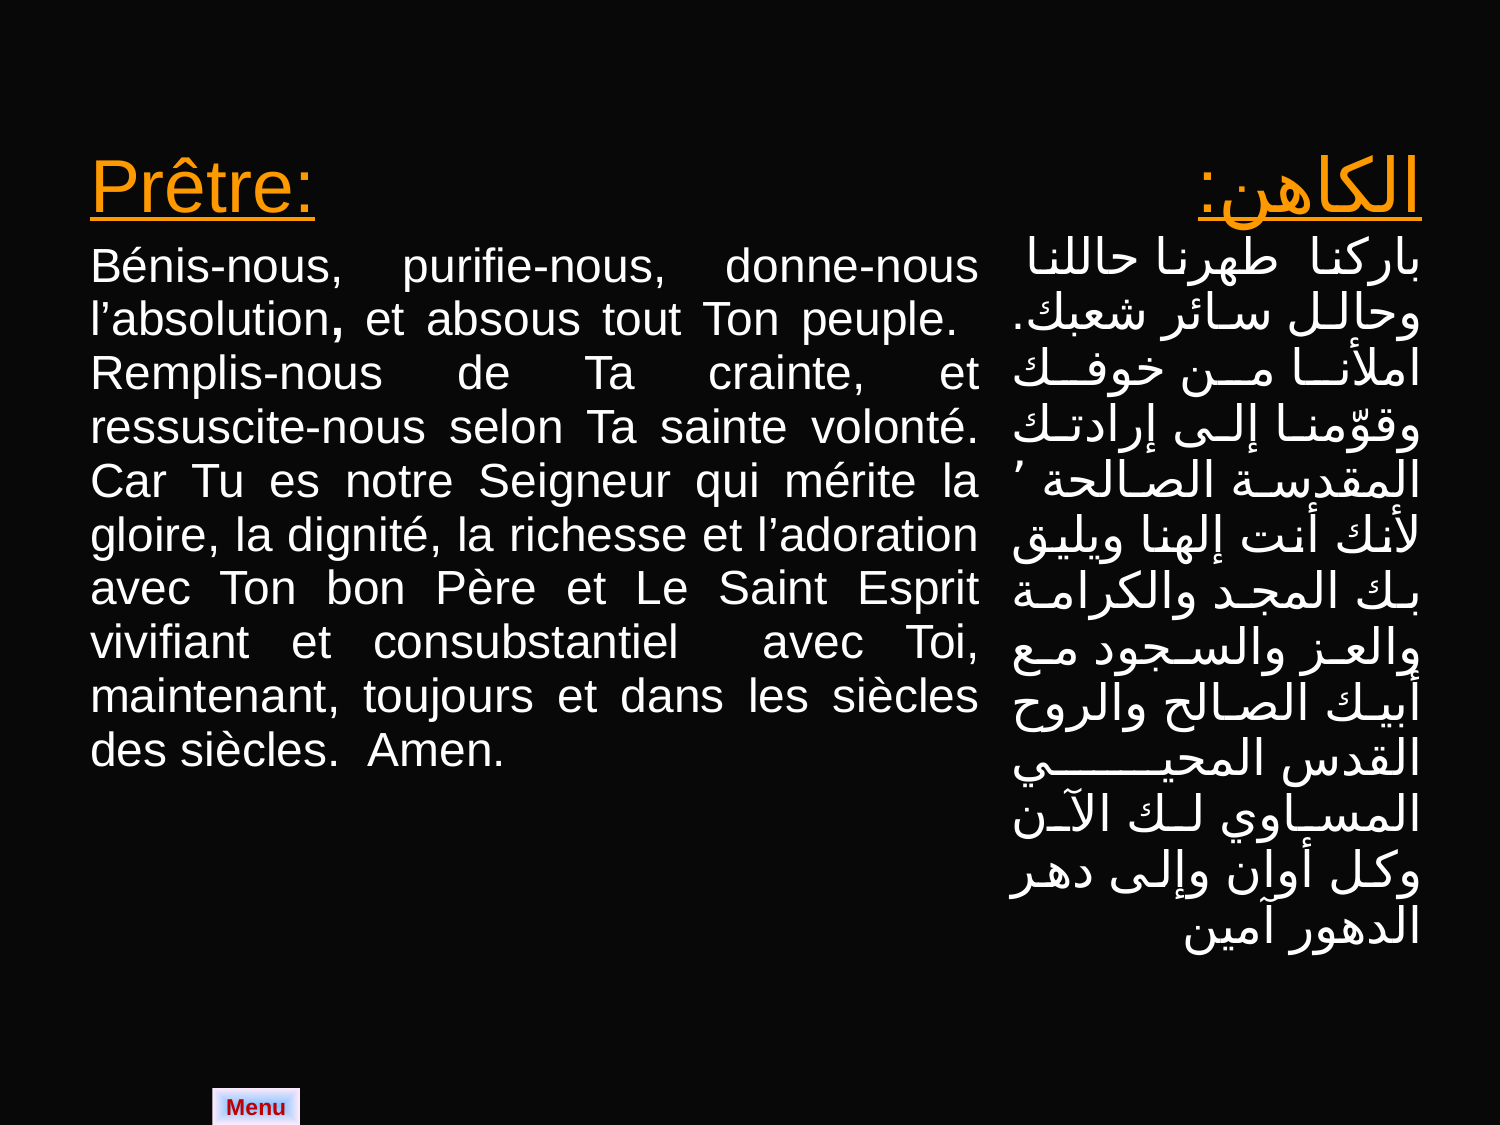

| Prêtre: Bénis-nous, purifie-nous, donne-nous l’absolution, et absous tout Ton peuple. Remplis-nous de Ta crainte, et ressuscite-nous selon Ta sainte volonté. Car Tu es notre Seigneur qui mérite la gloire, la dignité, la richesse et l’adoration avec Ton bon Père et Le Saint Esprit vivifiant et consubstantiel avec Toi, maintenant, toujours et dans les siècles des siècles. Amen. | الكاهن: باركنا طهرنا حاللنا وحالل سائر شعبك. املأنا من خوفك وقوّمنا إلى إرادتك المقدسة الصالحة ٬ لأنك أنت إلهنا ويليق بك المجد والكرامة والعز والسجود مع أبيك الصالح والروح القدس المحيي المساوي لك الآن وكل أوان وإلى دهر الدهور آمين |
| --- | --- |
Menu